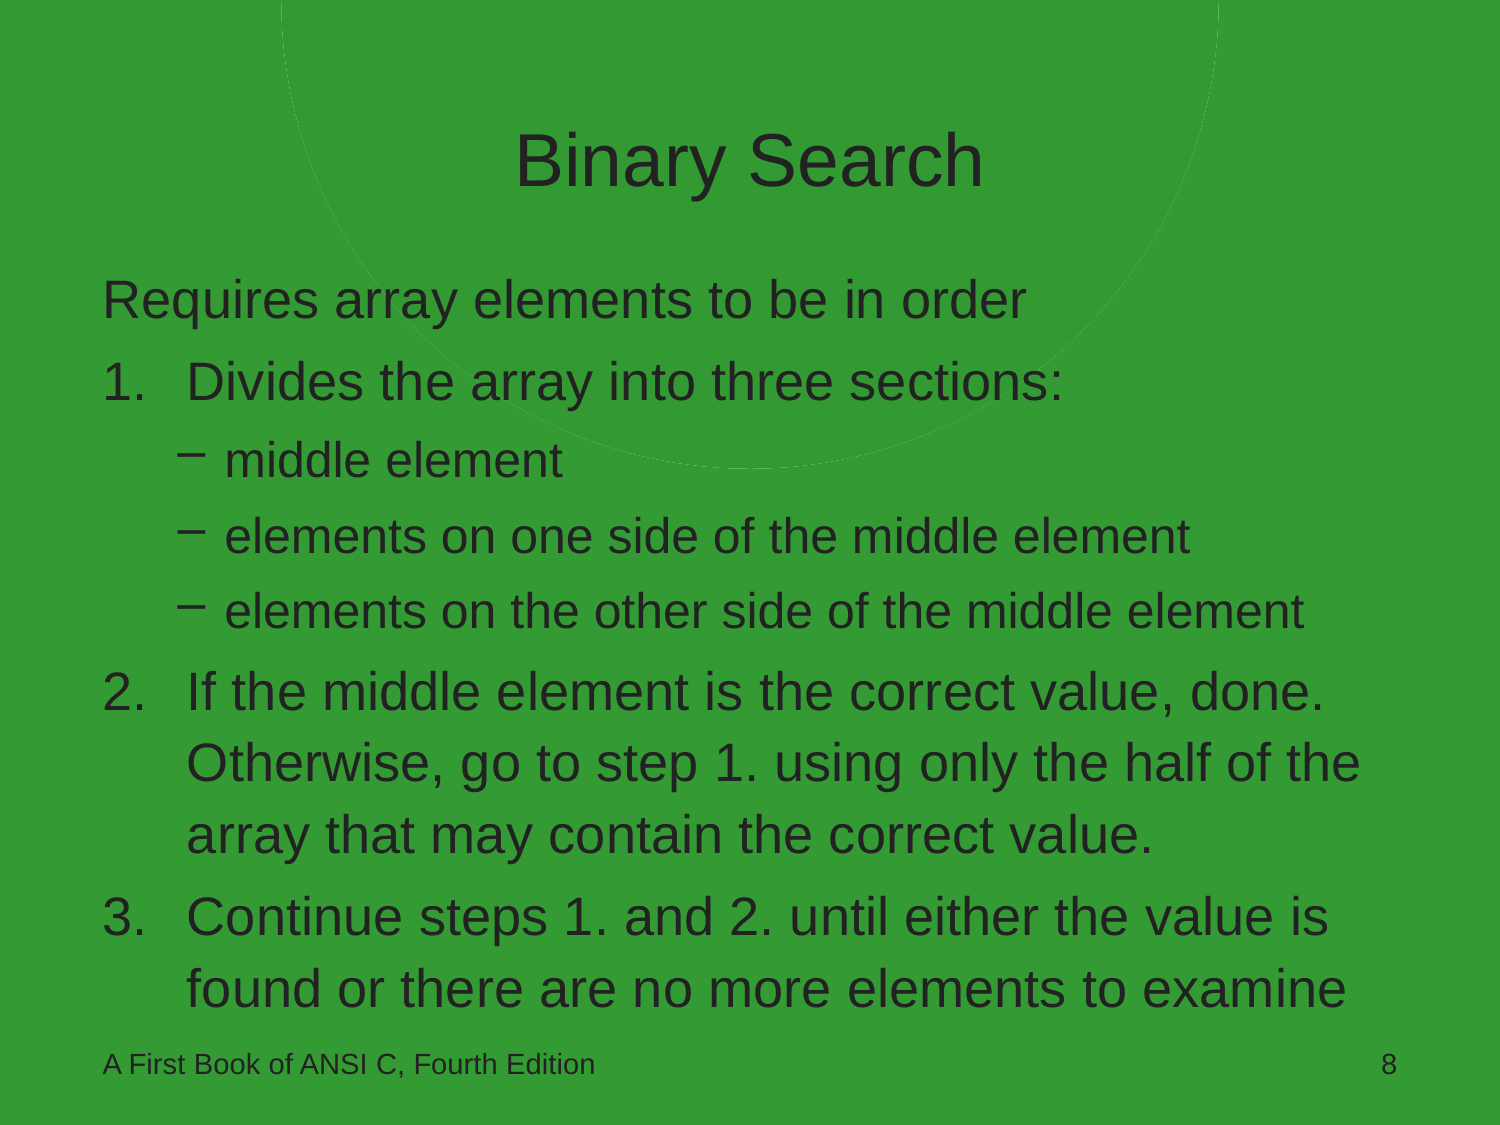

# Binary Search
Requires array elements to be in order
Divides the array into three sections:
middle element
elements on one side of the middle element
elements on the other side of the middle element
If the middle element is the correct value, done.  Otherwise, go to step 1. using only the half of the array that may contain the correct value.
Continue steps 1. and 2. until either the value is found or there are no more elements to examine
A First Book of ANSI C, Fourth Edition
8